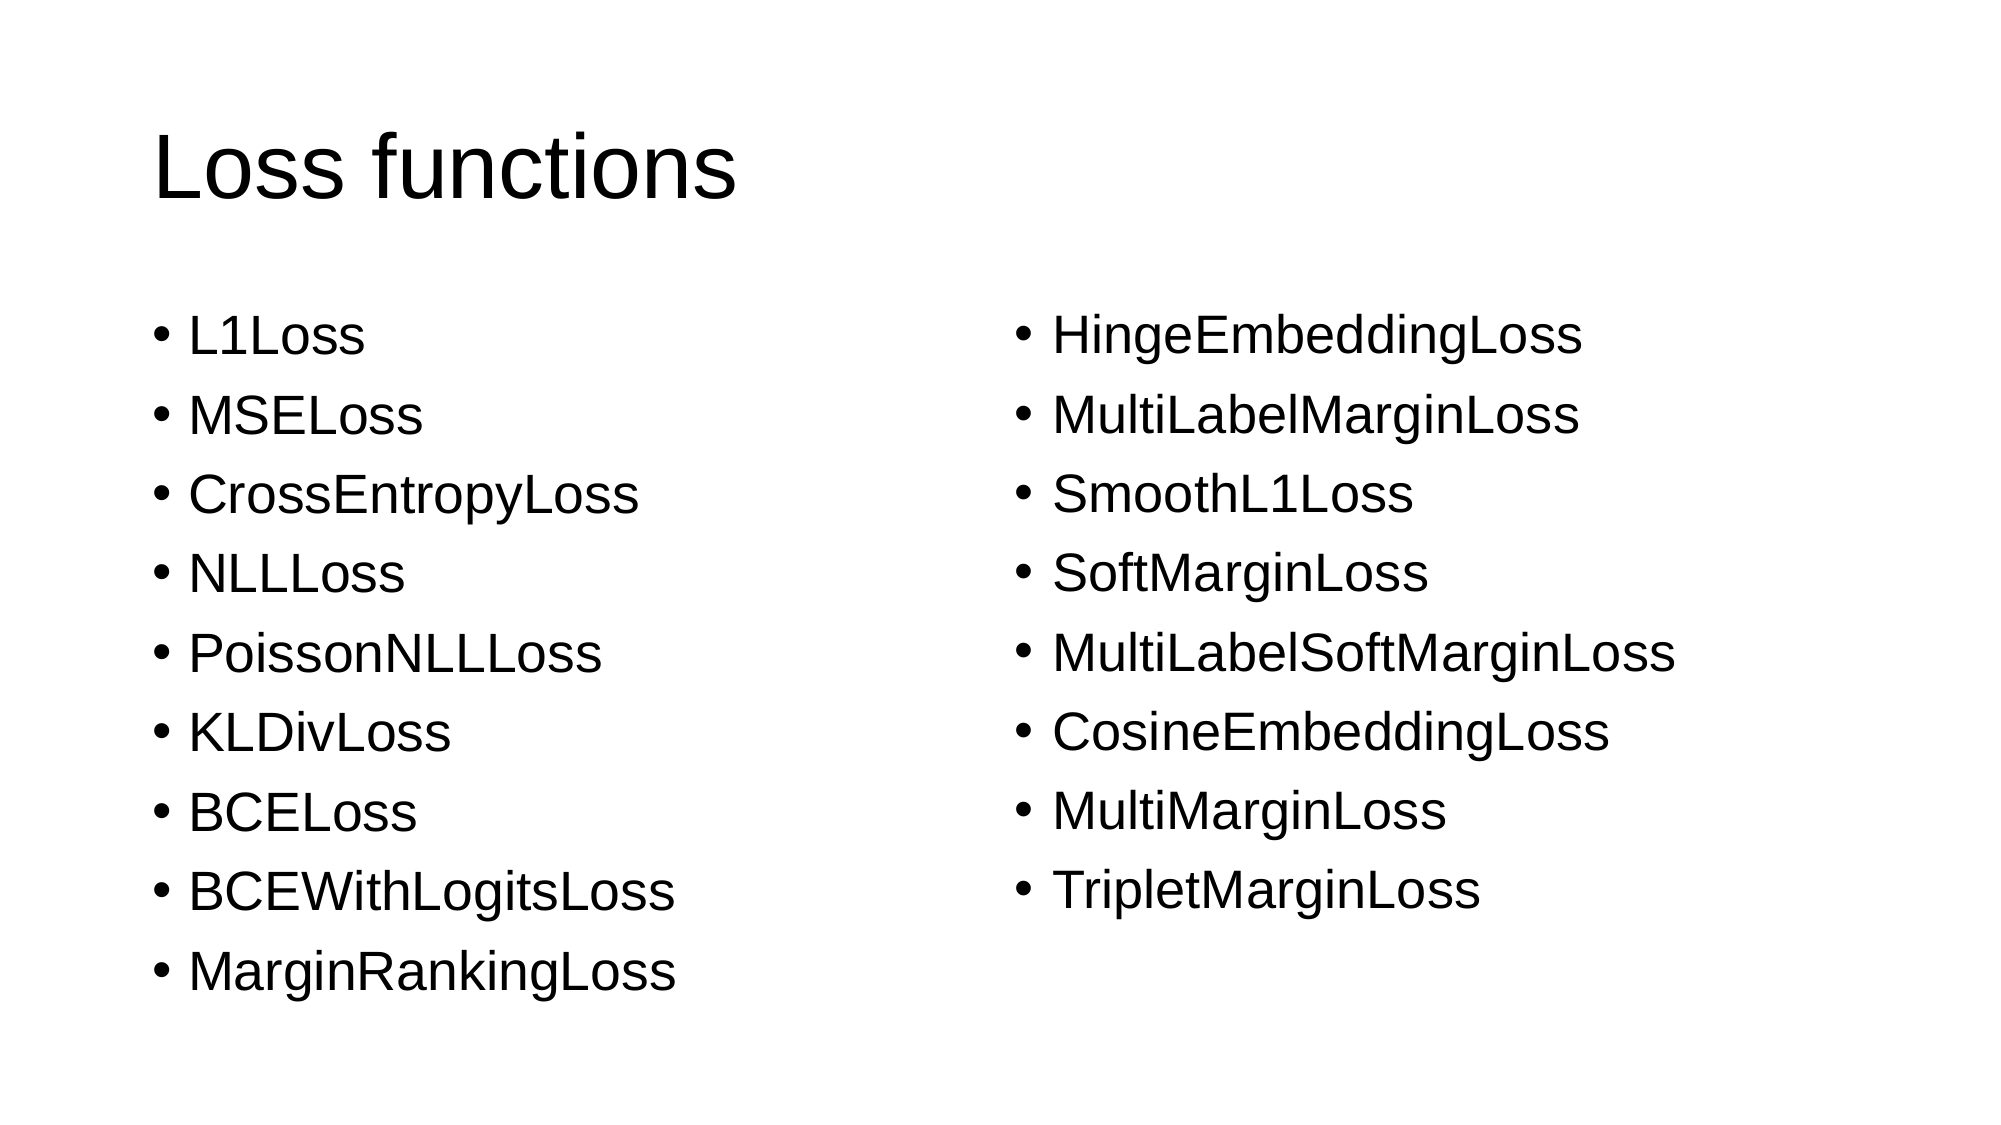

# Loss functions
L1Loss
MSELoss
CrossEntropyLoss
NLLLoss
PoissonNLLLoss
KLDivLoss
BCELoss
BCEWithLogitsLoss
MarginRankingLoss
HingeEmbeddingLoss
MultiLabelMarginLoss
SmoothL1Loss
SoftMarginLoss
MultiLabelSoftMarginLoss
CosineEmbeddingLoss
MultiMarginLoss
TripletMarginLoss